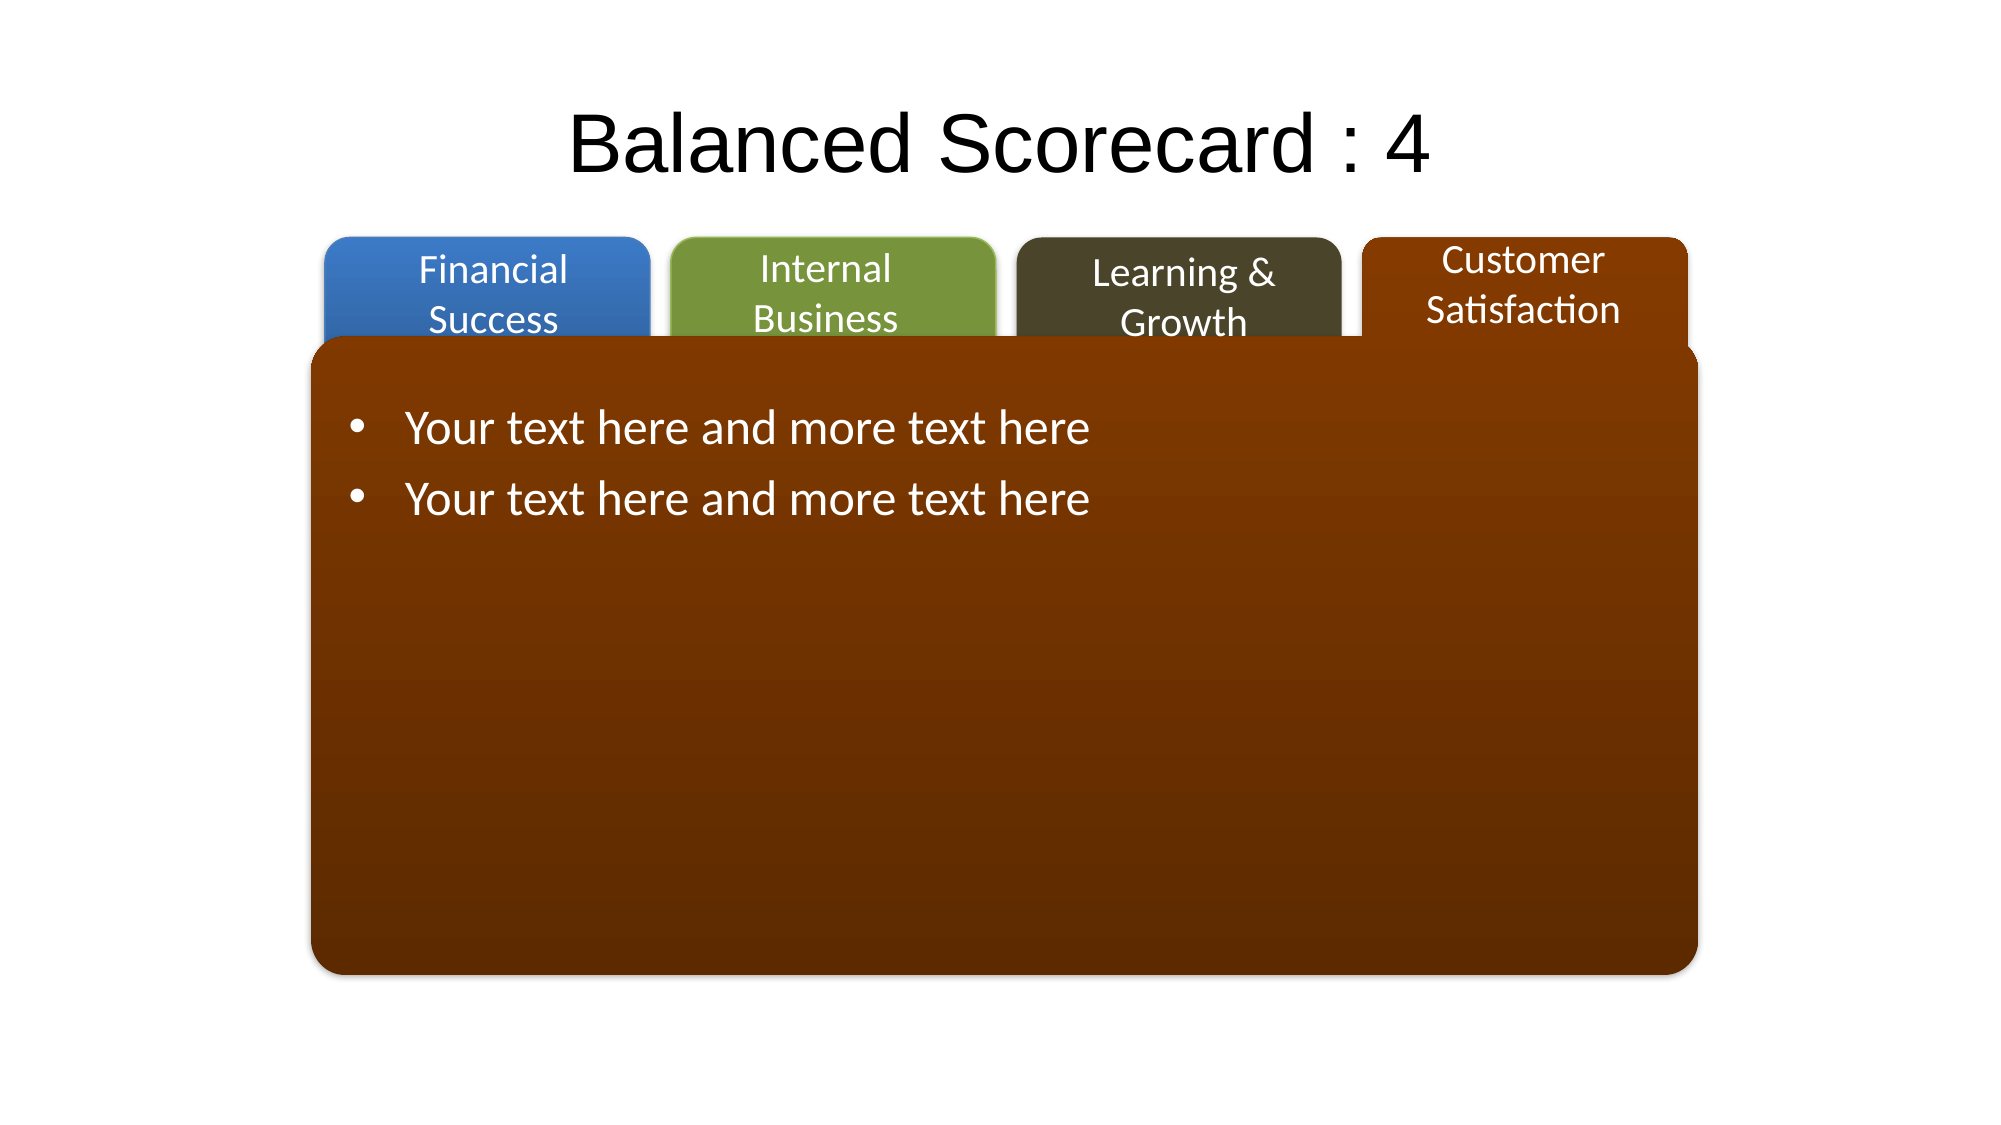

# Balanced Scorecard : 4
Customer Satisfaction
Internal Business
Financial Success

Learning & Growth
Your text here and more text here
Your text here and more text here